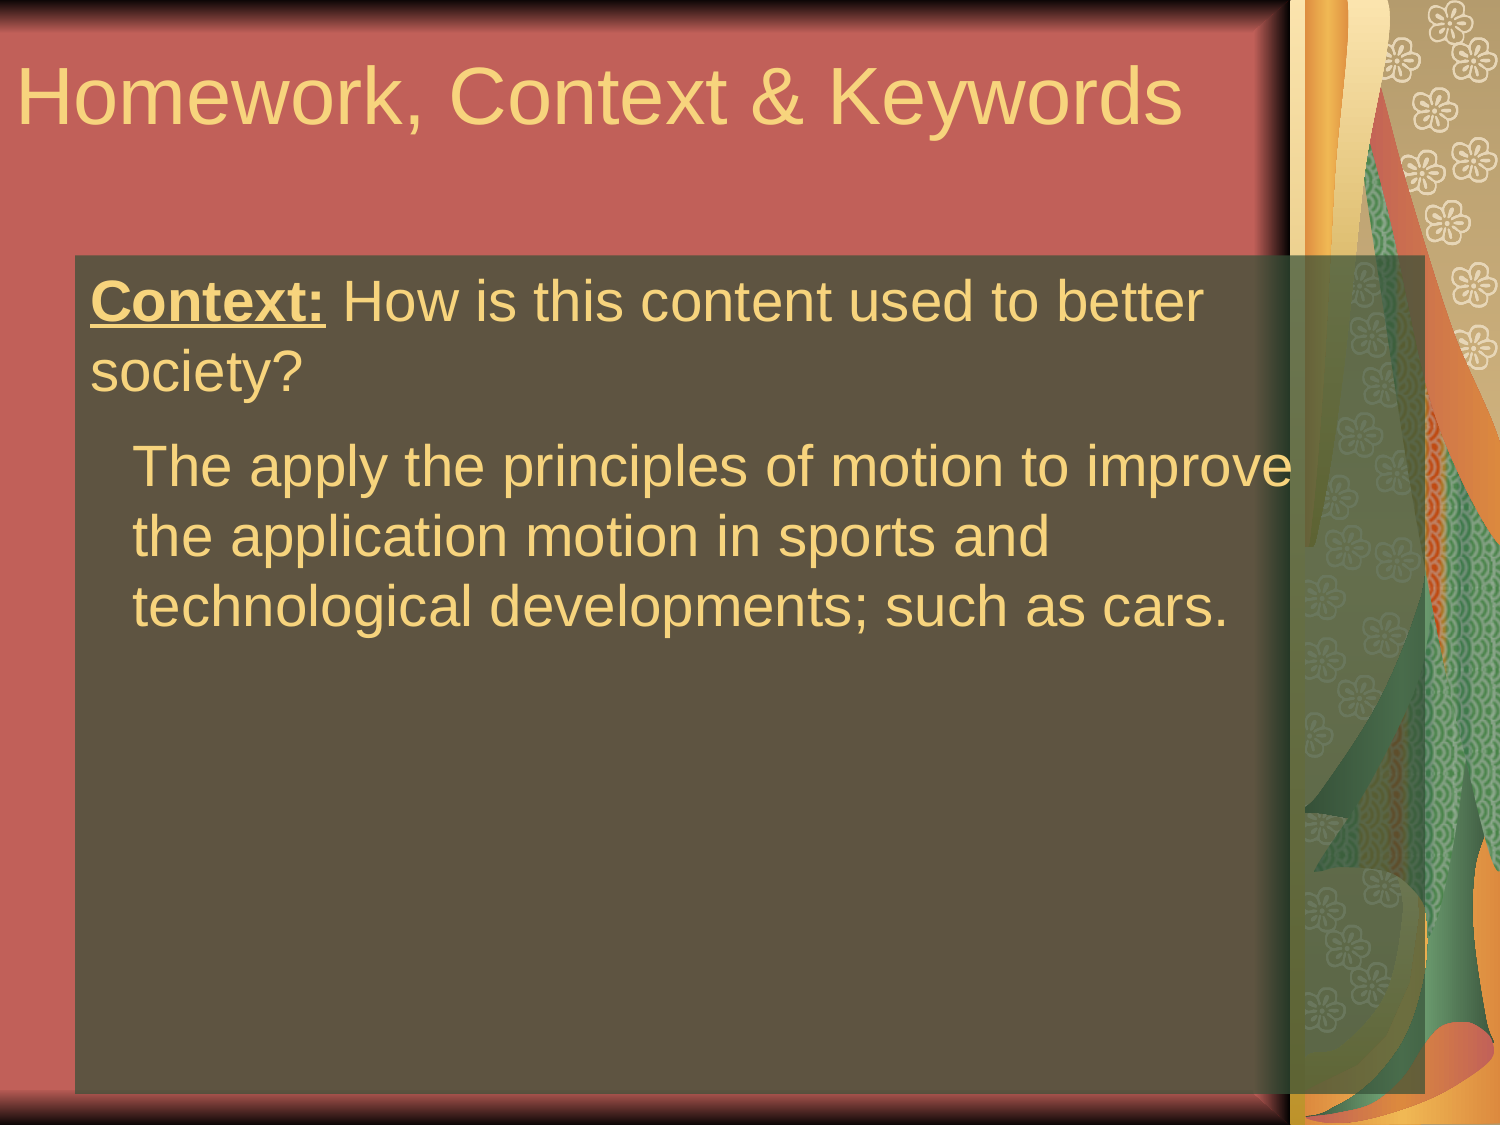

# Homework, Context & Keywords
Context: How is this content used to better society?

The apply the principles of motion to improve the application motion in sports and technological developments; such as cars.